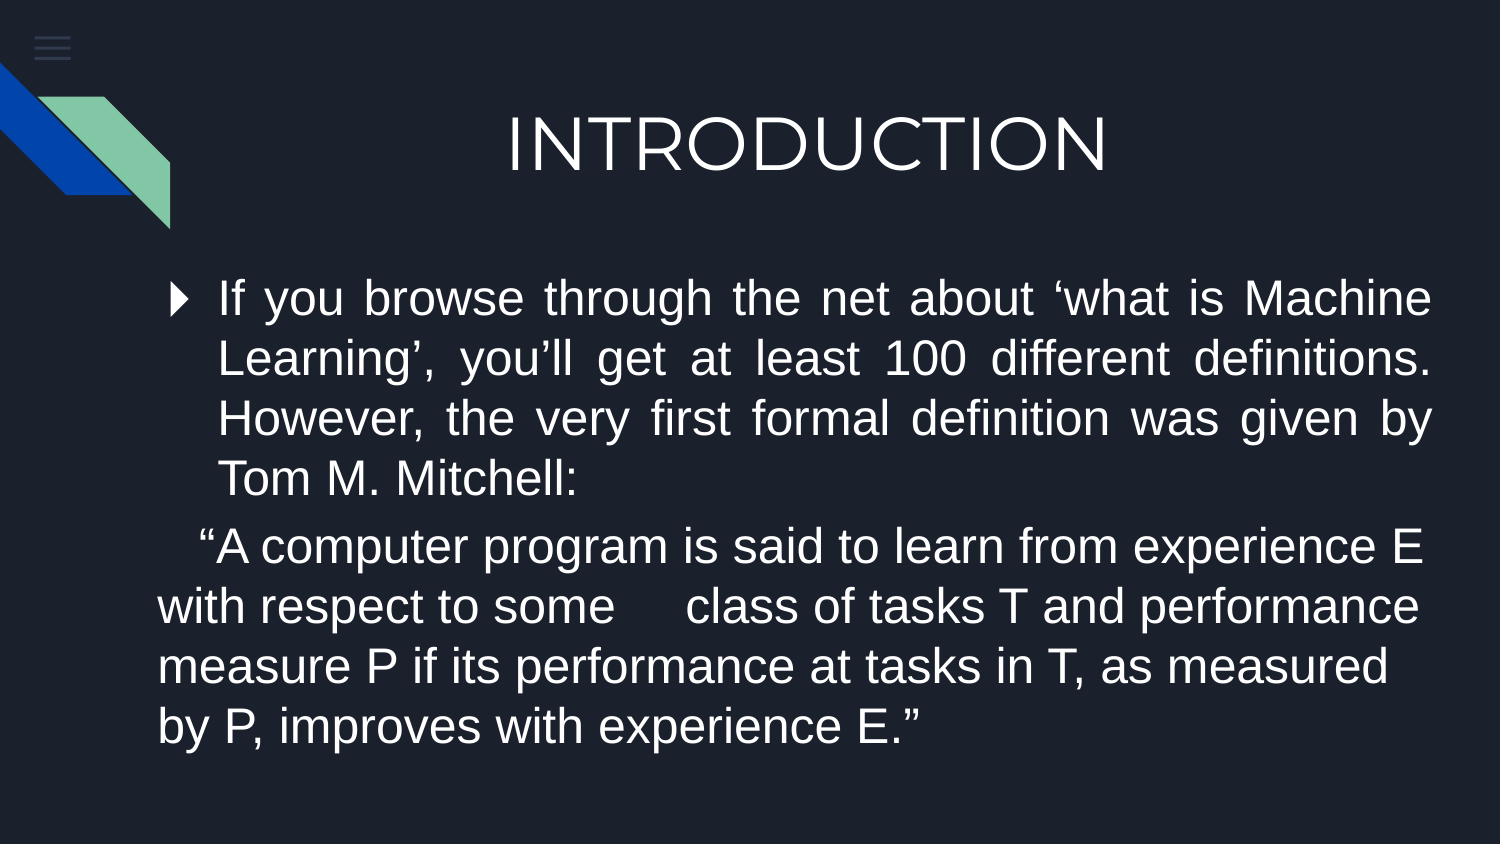

INTRODUCTION
If you browse through the net about ‘what is Machine Learning’, you’ll get at least 100 different definitions. However, the very first formal definition was given by Tom M. Mitchell:
   “A computer program is said to learn from experience E with respect to some     class of tasks T and performance measure P if its performance at tasks in T, as measured by P, improves with experience E.”